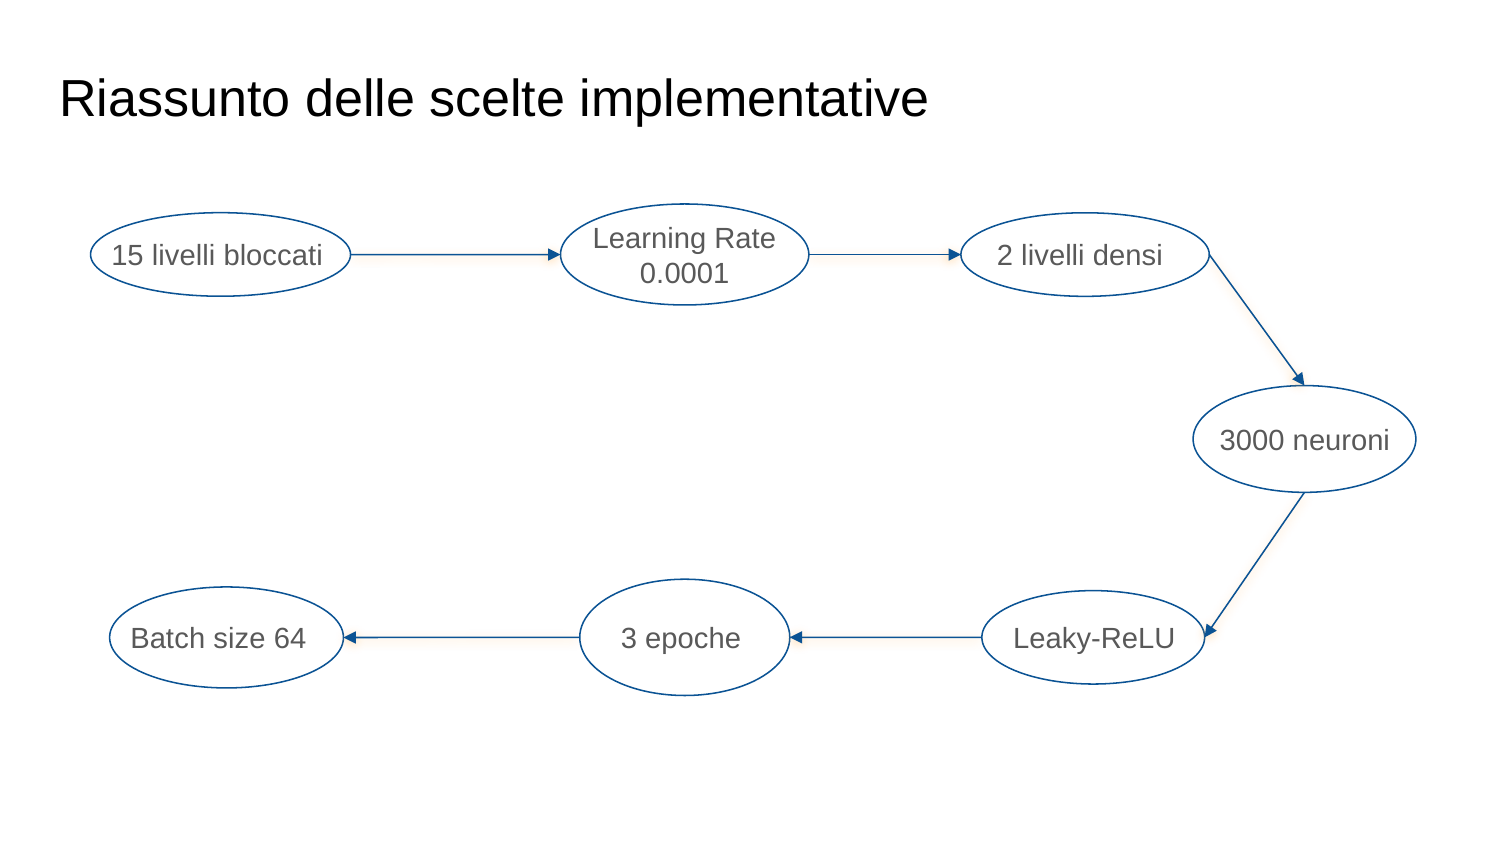

Riassunto delle scelte implementative

Learning Rate 0.0001

15 livelli bloccati
2 livelli densi

3000 neuroni

Batch size 64
3 epoche
Leaky-ReLU